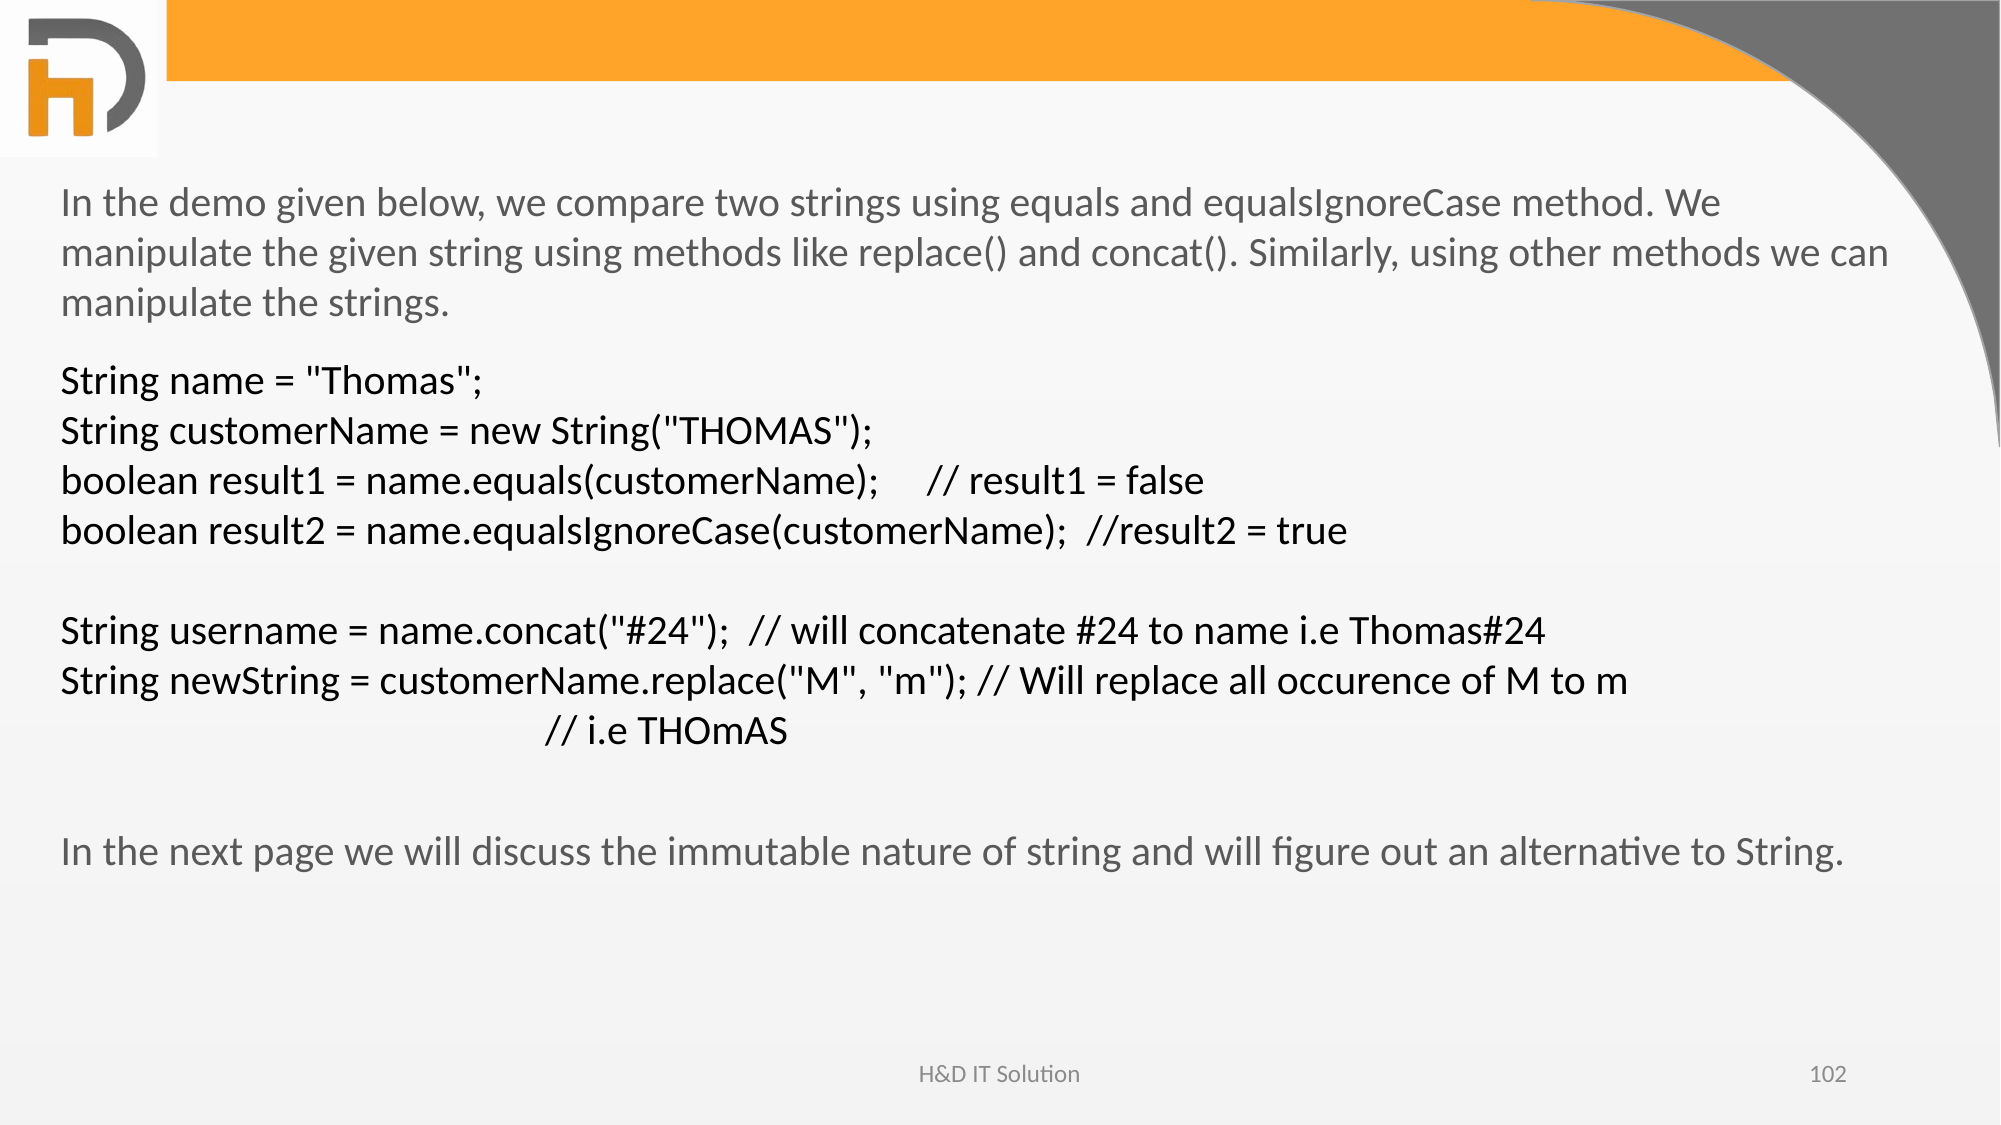

In the demo given below, we compare two strings using equals and equalsIgnoreCase method. We manipulate the given string using methods like replace() and concat(). Similarly, using other methods we can manipulate the strings.
String name = "Thomas";
String customerName = new String("THOMAS");
boolean result1 = name.equals(customerName);     // result1 = false
boolean result2 = name.equalsIgnoreCase(customerName);  //result2 = true

String username = name.concat("#24");  // will concatenate #24 to name i.e Thomas#24
String newString = customerName.replace("M", "m"); // Will replace all occurence of M to m
                                                   // i.e THOmAS
In the next page we will discuss the immutable nature of string and will figure out an alternative to String.
H&D IT Solution
102